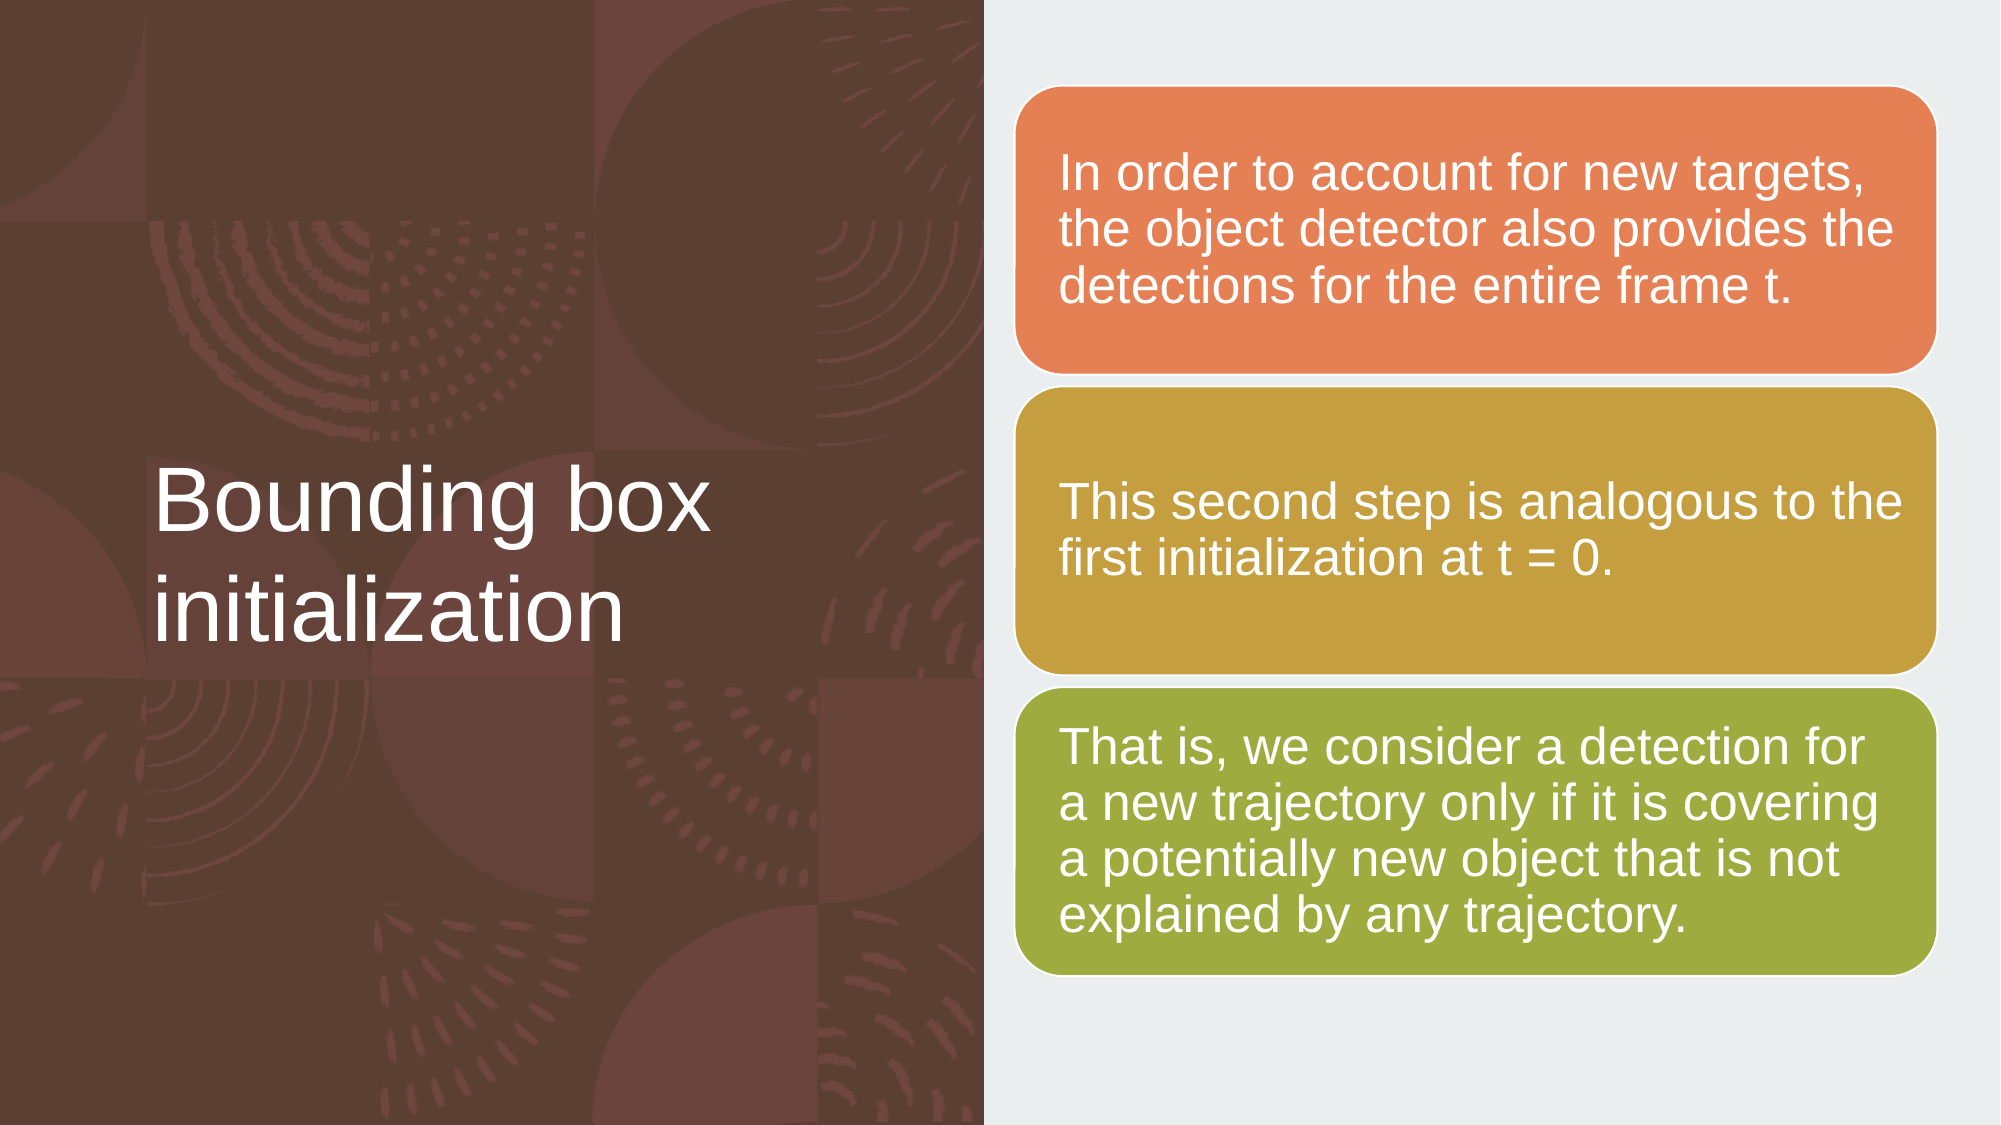

In order to account for new targets, the object detector also provides the detections for the entire frame t.
This second step is analogous to the first initialization at t = 0.
That is, we consider a detection for a new trajectory only if it is covering a potentially new object that is not explained by any trajectory.
# Bounding box initialization